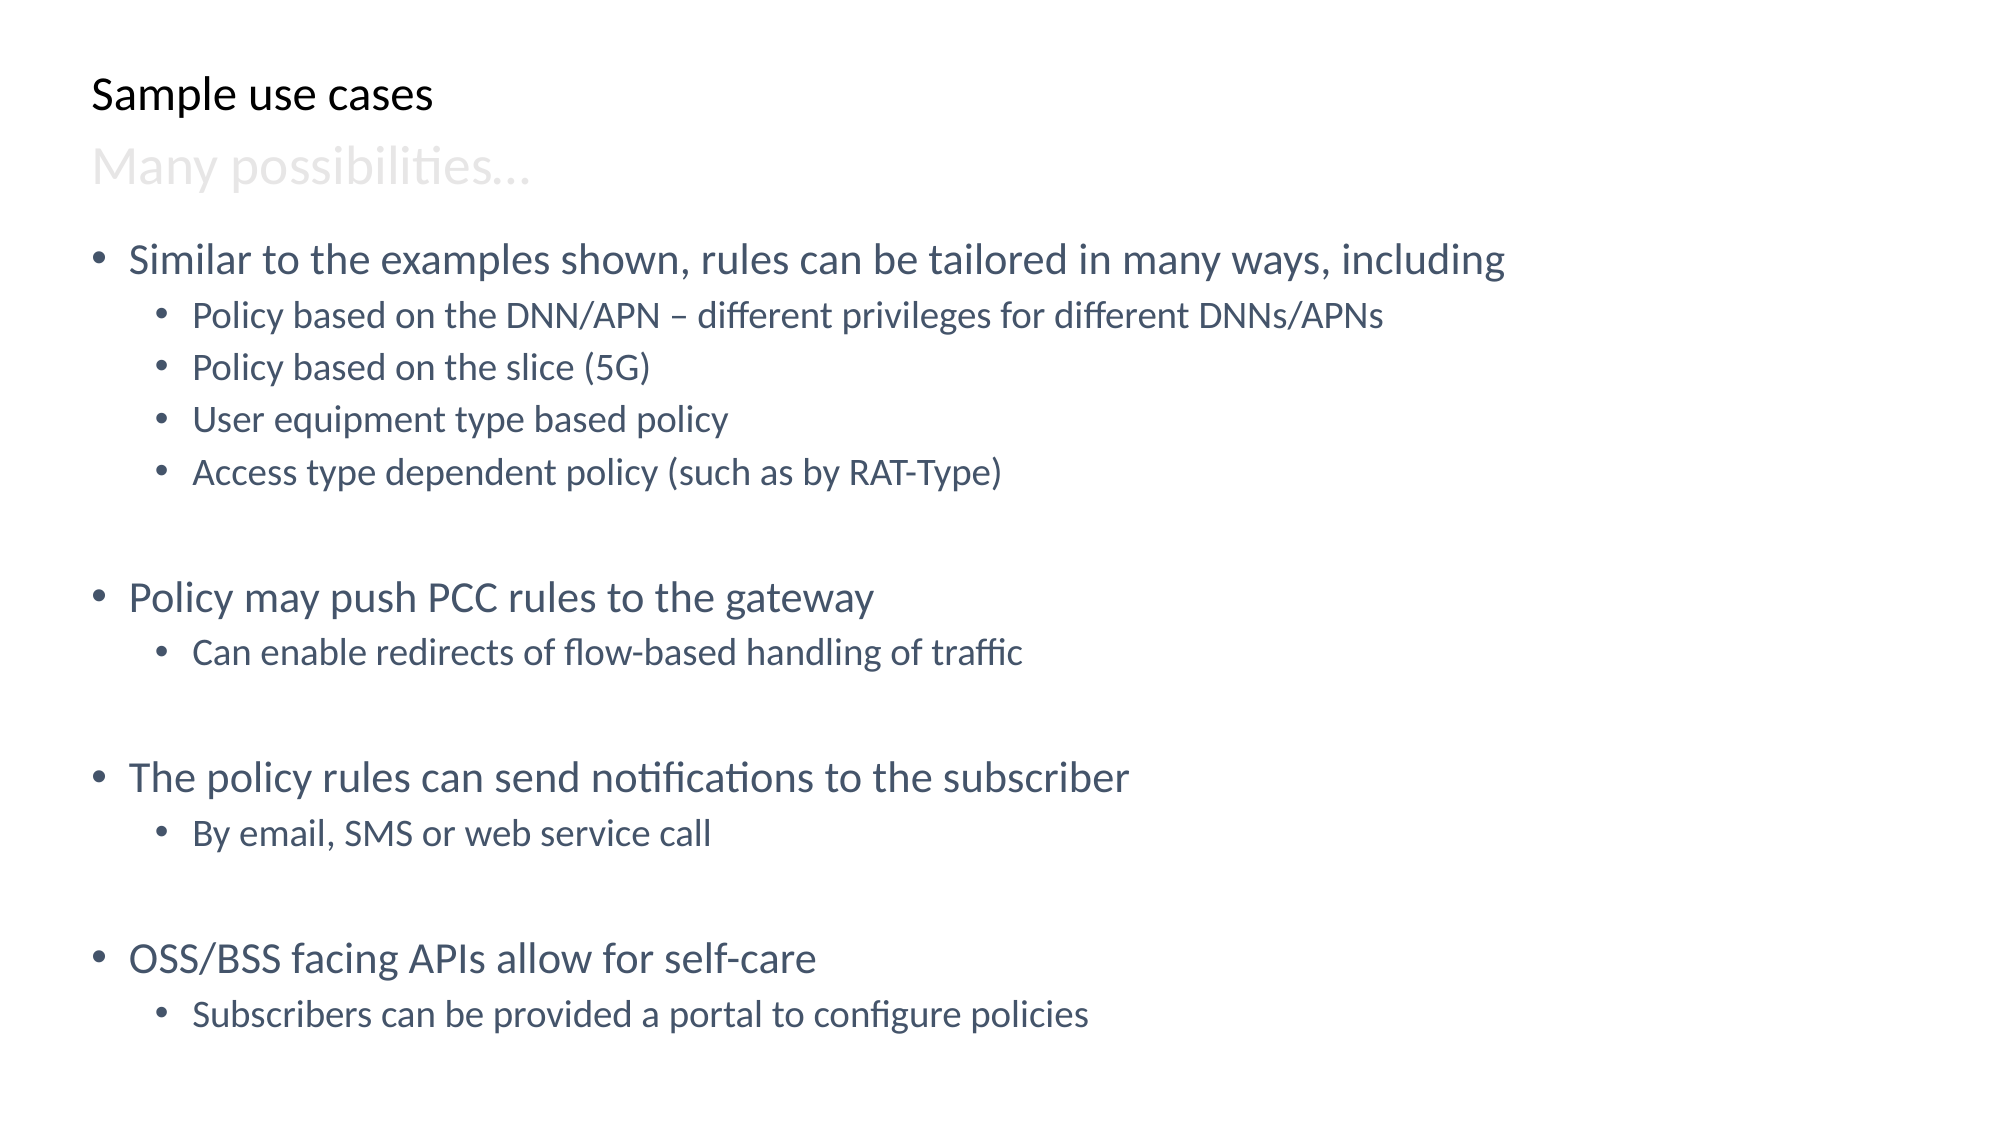

# Sample use cases
Many possibilities…
Similar to the examples shown, rules can be tailored in many ways, including
Policy based on the DNN/APN – different privileges for different DNNs/APNs
Policy based on the slice (5G)
User equipment type based policy
Access type dependent policy (such as by RAT-Type)

Policy may push PCC rules to the gateway
Can enable redirects of flow-based handling of traffic

The policy rules can send notifications to the subscriber
By email, SMS or web service call

OSS/BSS facing APIs allow for self-care
Subscribers can be provided a portal to configure policies